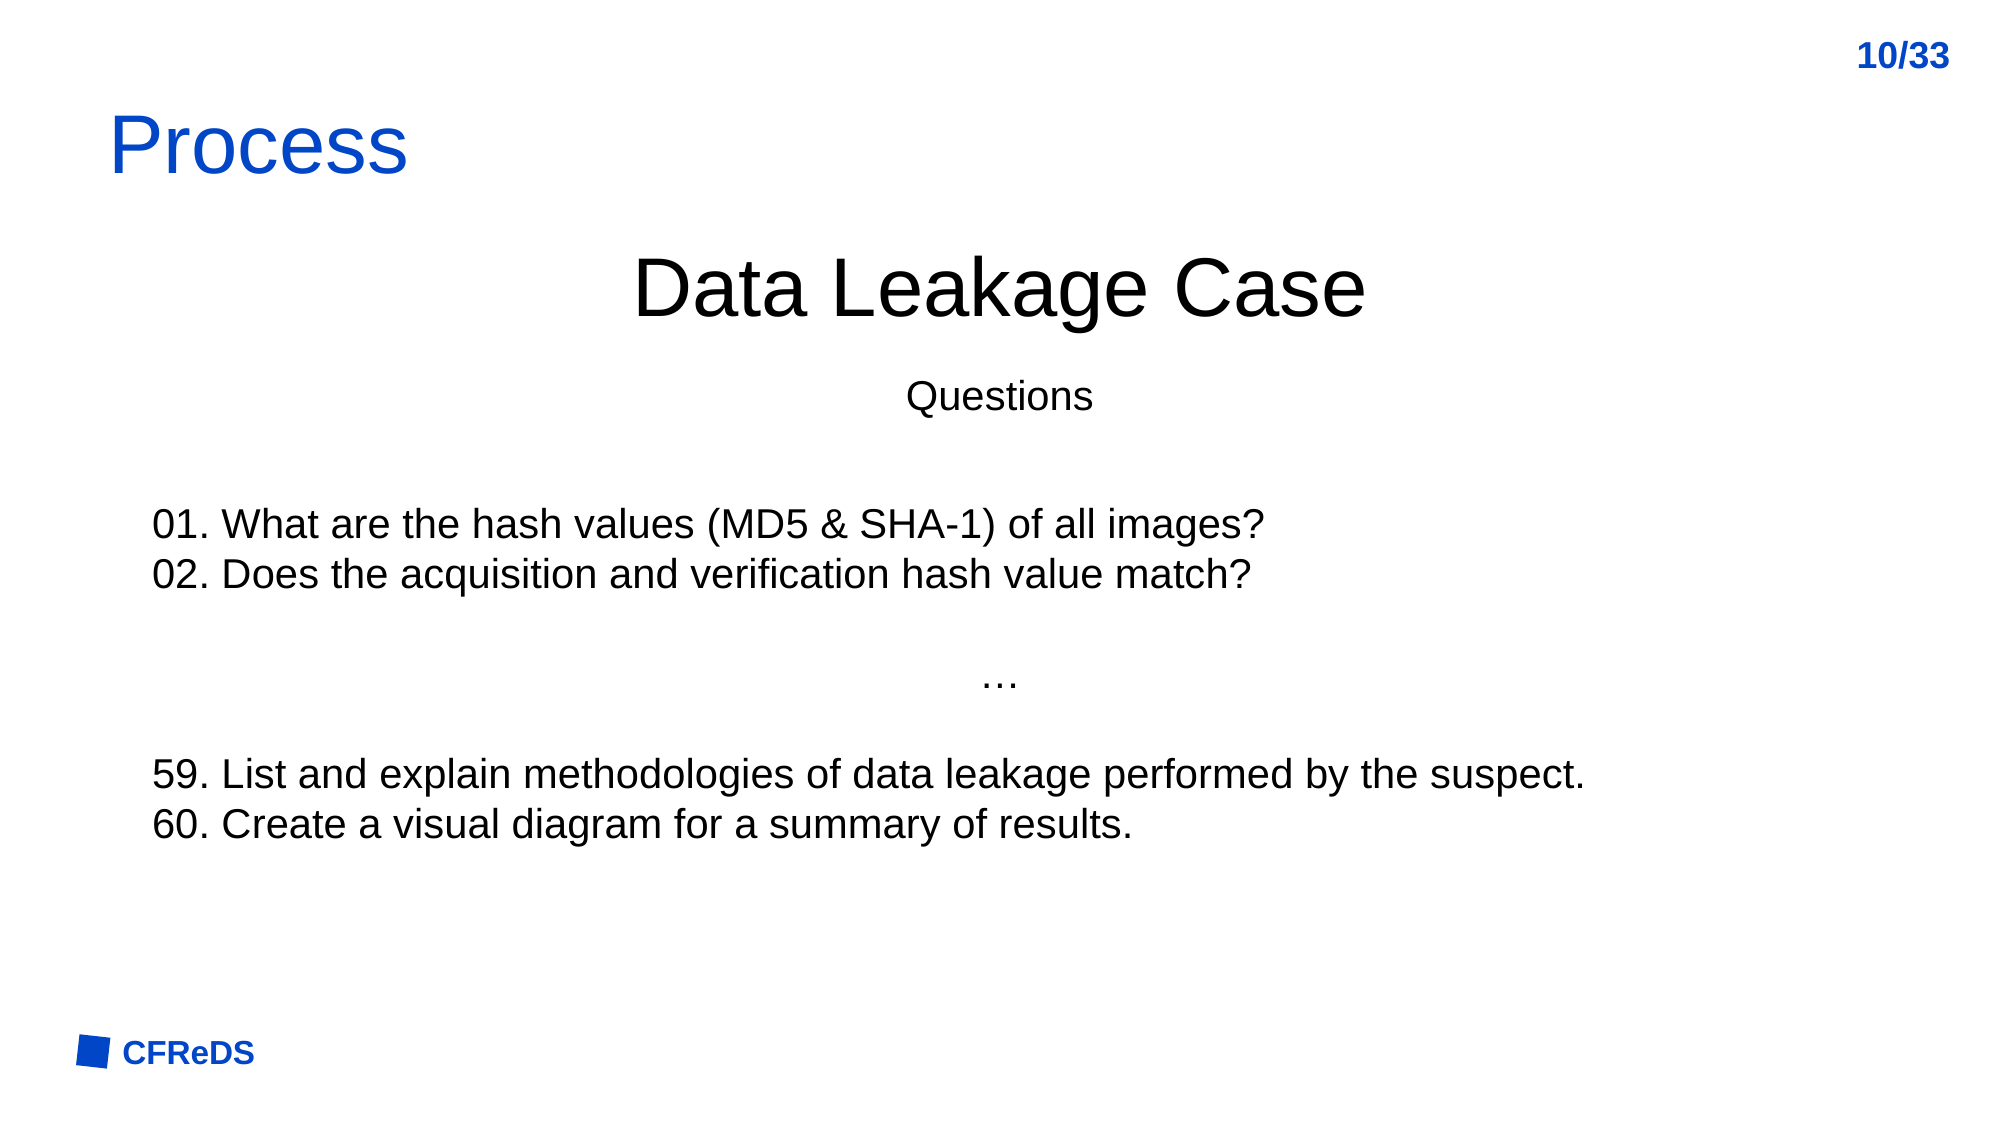

10/33
Process
Data Leakage Case
Questions
01. What are the hash values (MD5 & SHA-1) of all images?
02. Does the acquisition and verification hash value match?

…

59. List and explain methodologies of data leakage performed by the suspect.
60. Create a visual diagram for a summary of results.
CFReDS